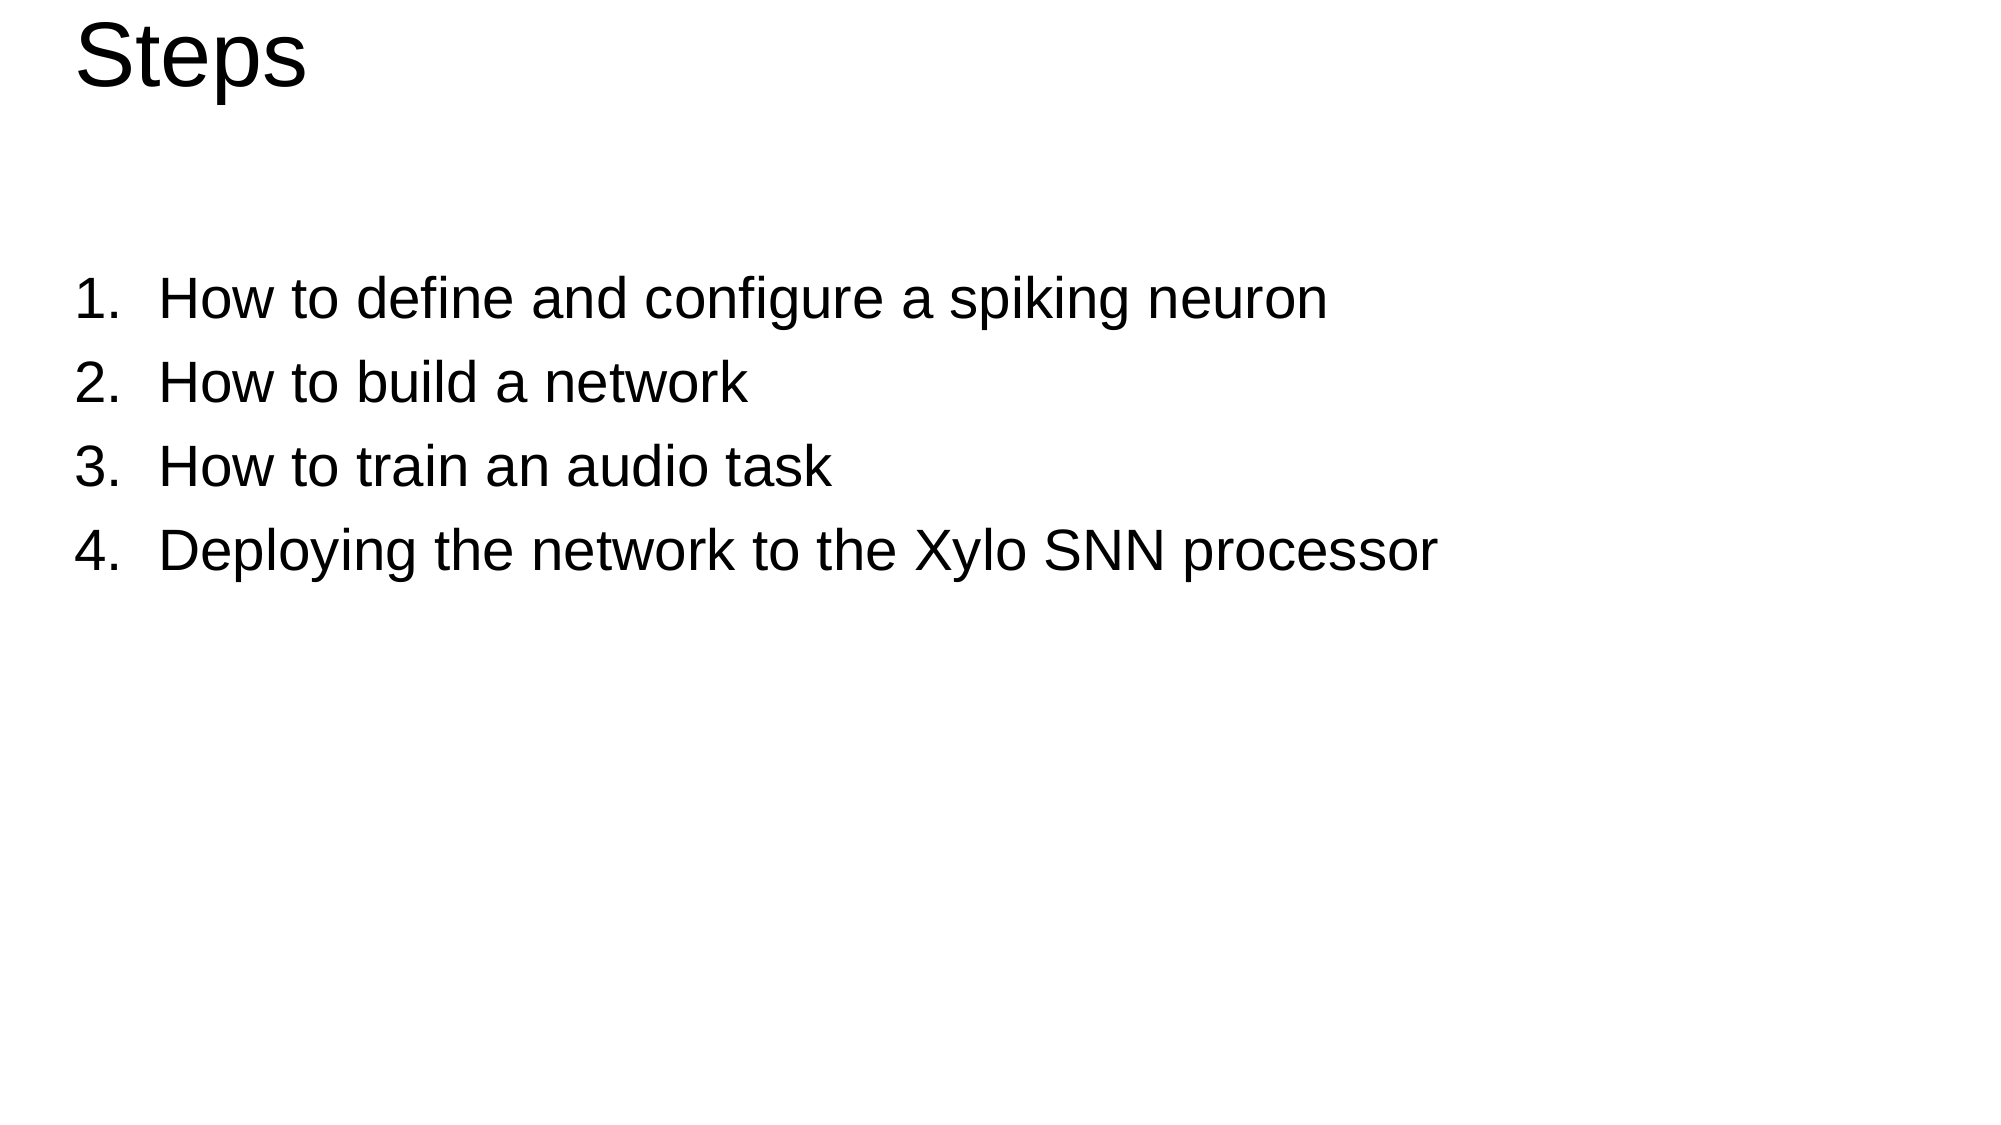

# Steps
How to define and configure a spiking neuron
How to build a network
How to train an audio task
Deploying the network to the Xylo SNN processor